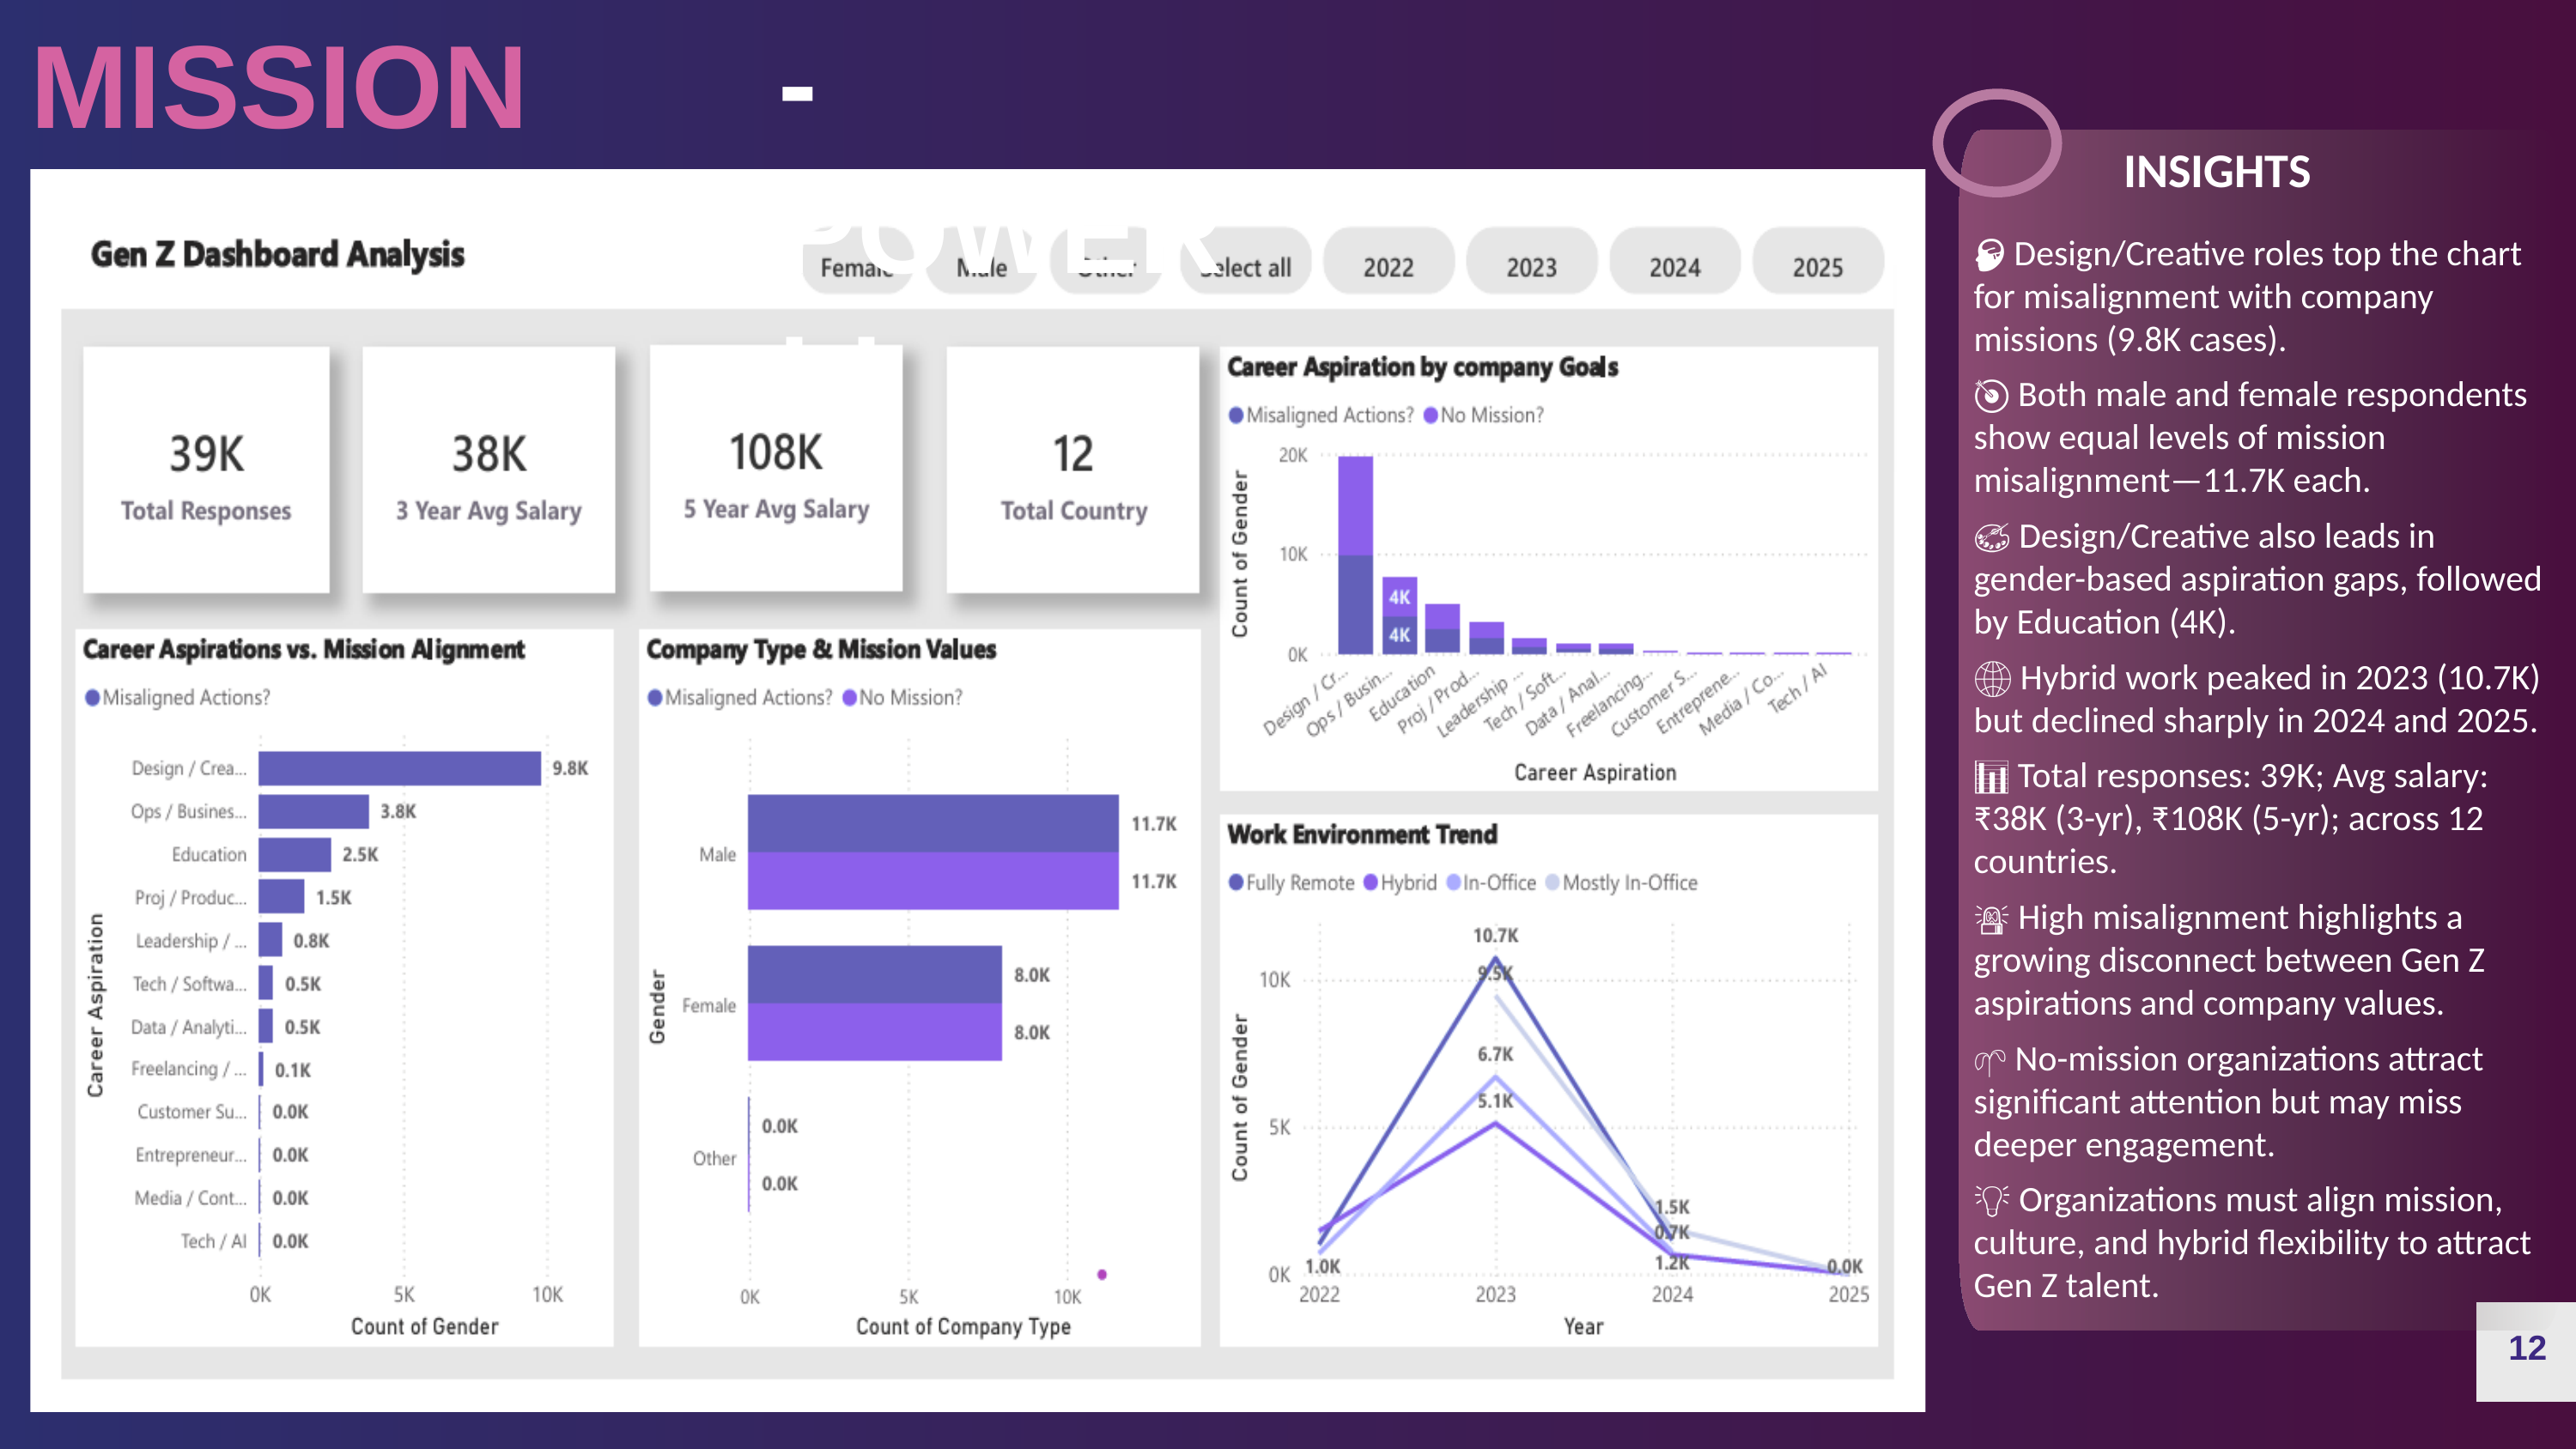

- POWER bi
MISSION ASPIRATION

INSIGHTS
🧠 Design/Creative roles top the chart for misalignment with company missions (9.8K cases).
🎯 Both male and female respondents show equal levels of mission misalignment—11.7K each.
🎨 Design/Creative also leads in gender-based aspiration gaps, followed by Education (4K).
🌐 Hybrid work peaked in 2023 (10.7K) but declined sharply in 2024 and 2025.
📊 Total responses: 39K; Avg salary: ₹38K (3-yr), ₹108K (5-yr); across 12 countries.
🚨 High misalignment highlights a growing disconnect between Gen Z aspirations and company values.
🌱 No-mission organizations attract significant attention but may miss deeper engagement.
💡 Organizations must align mission, culture, and hybrid flexibility to attract Gen Z talent.

WWW.REALLYGREATSITE.C

12